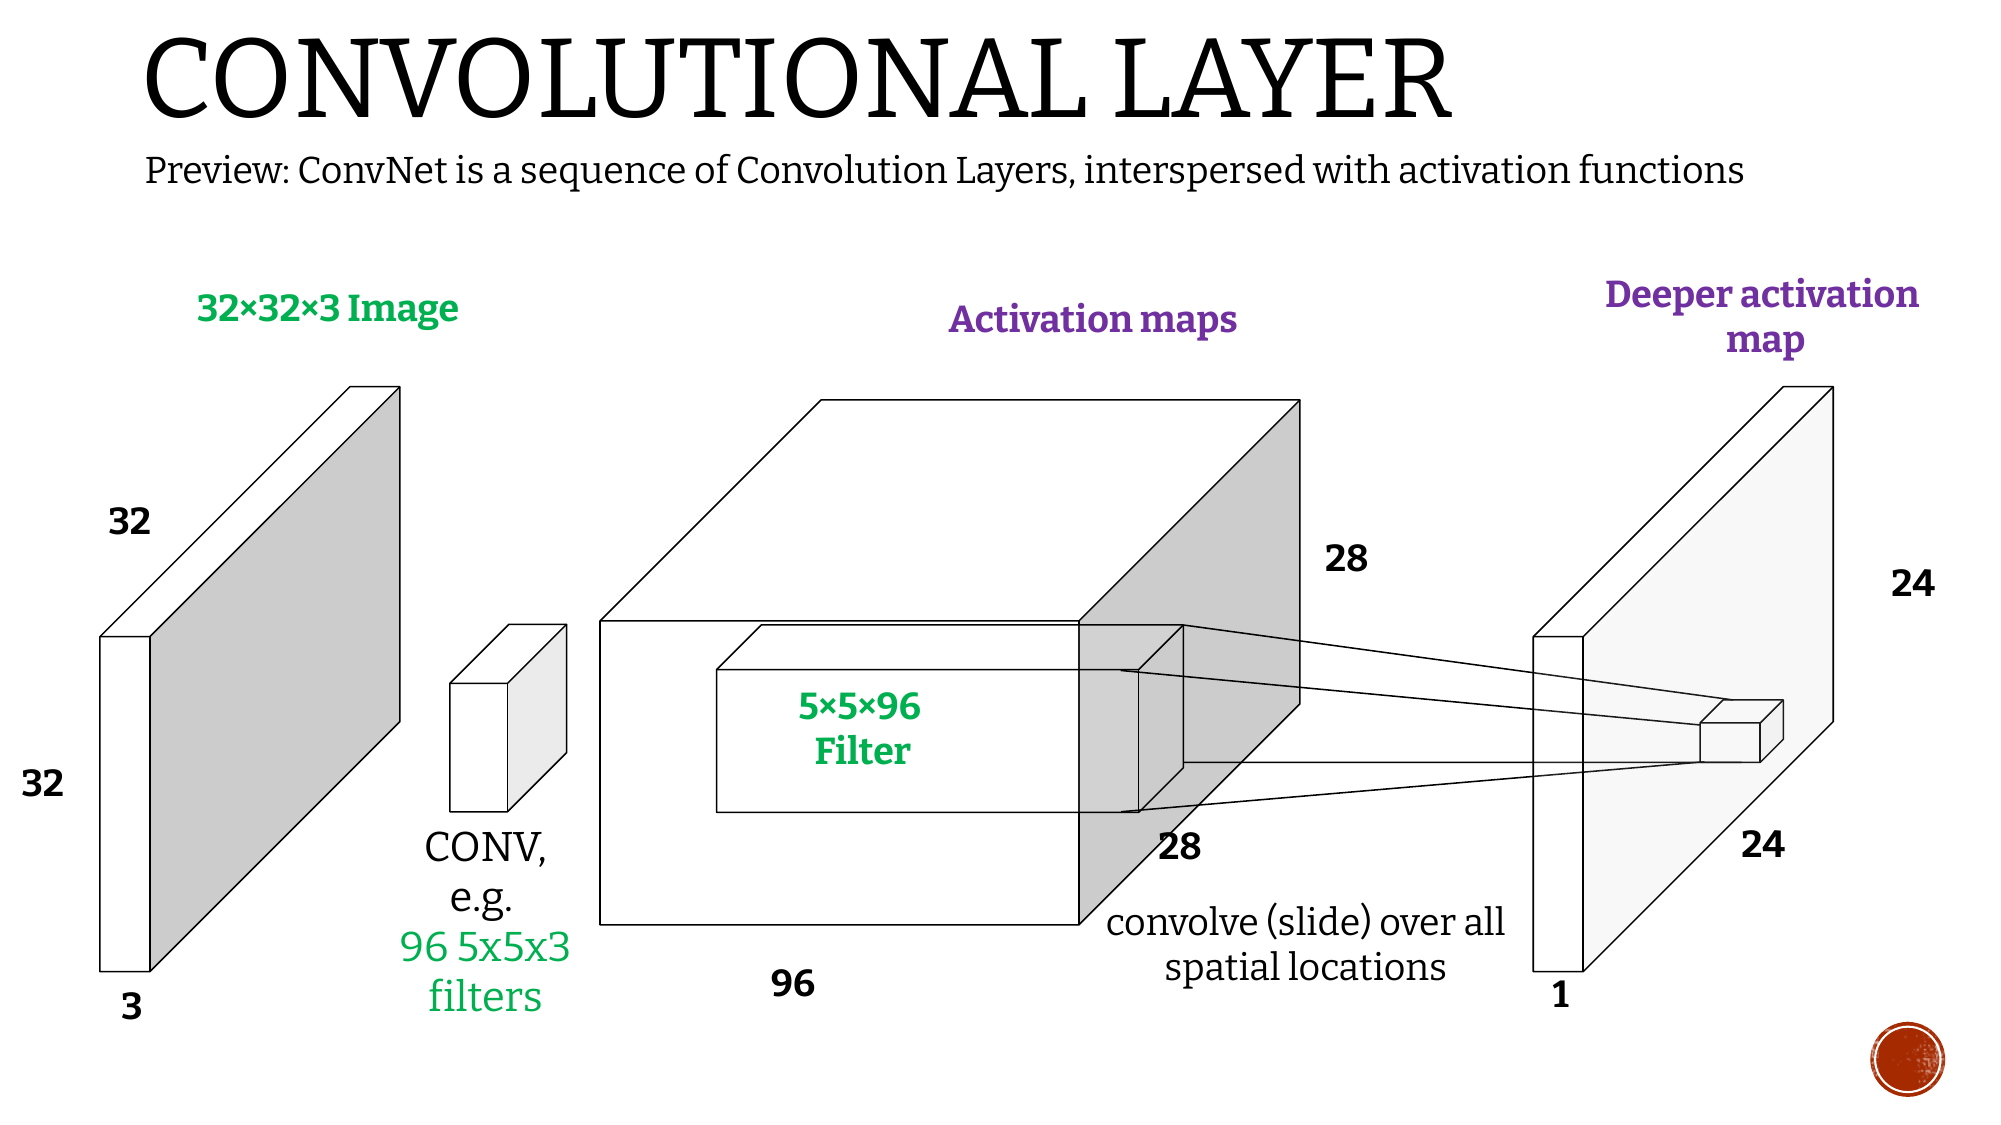

# Convolutional Layer
Preview: ConvNet is a sequence of Convolution Layers, interspersed with activation functions
Deeper activation
map
32×32×3 Image
Activation maps

32
28
24

5×5×96
Filter

32
CONV, e.g.
96 5x5x3 filters
24
28
convolve (slide) over all spatial locations
96
1
3